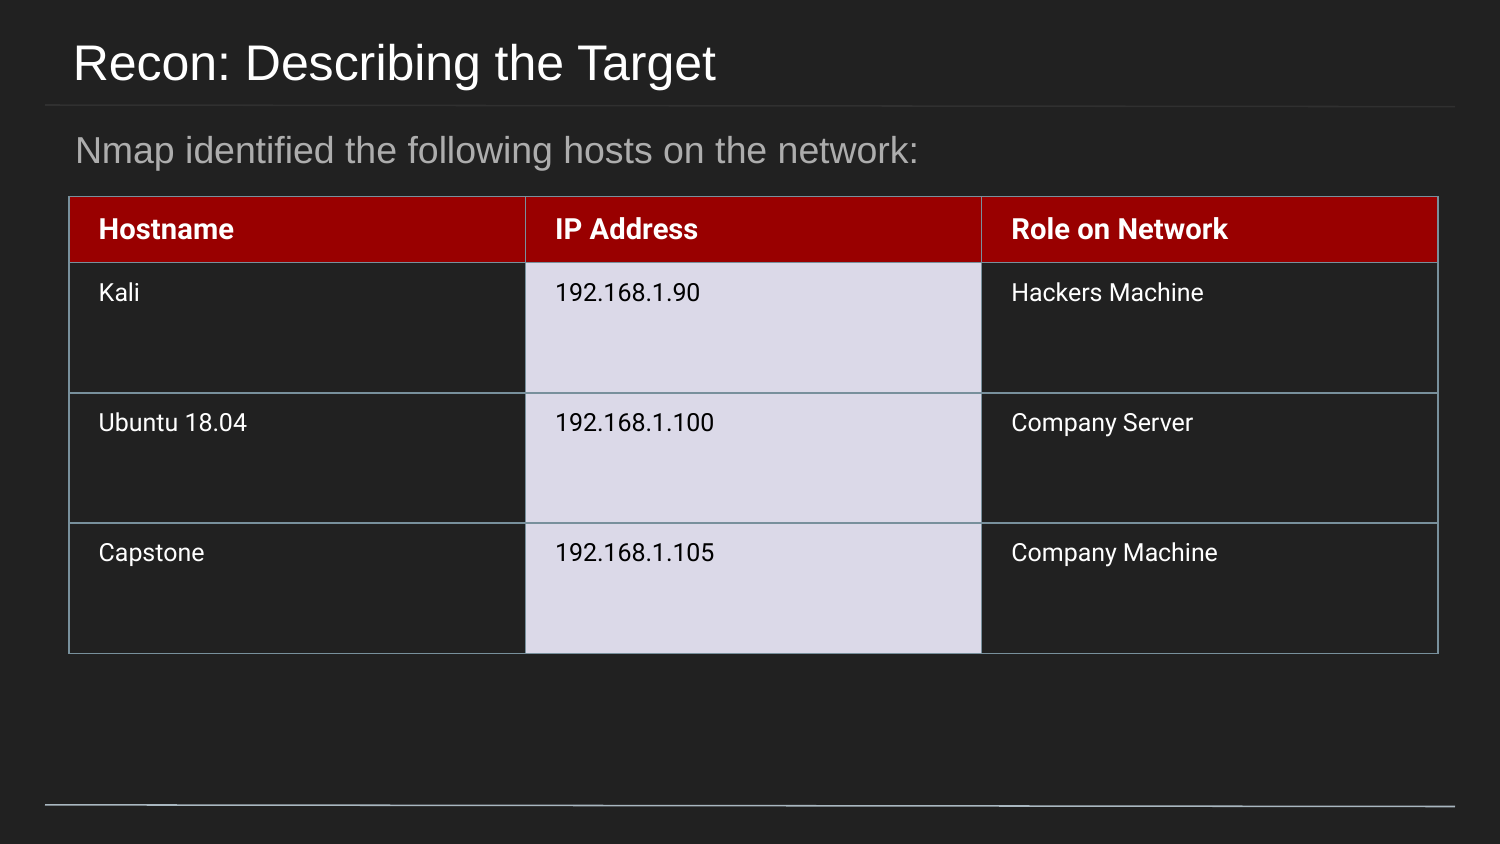

# Recon: Describing the Target
Nmap identified the following hosts on the network:
| Hostname | IP Address | Role on Network |
| --- | --- | --- |
| Kali | 192.168.1.90 | Hackers Machine |
| Ubuntu 18.04 | 192.168.1.100 | Company Server |
| Capstone | 192.168.1.105 | Company Machine |